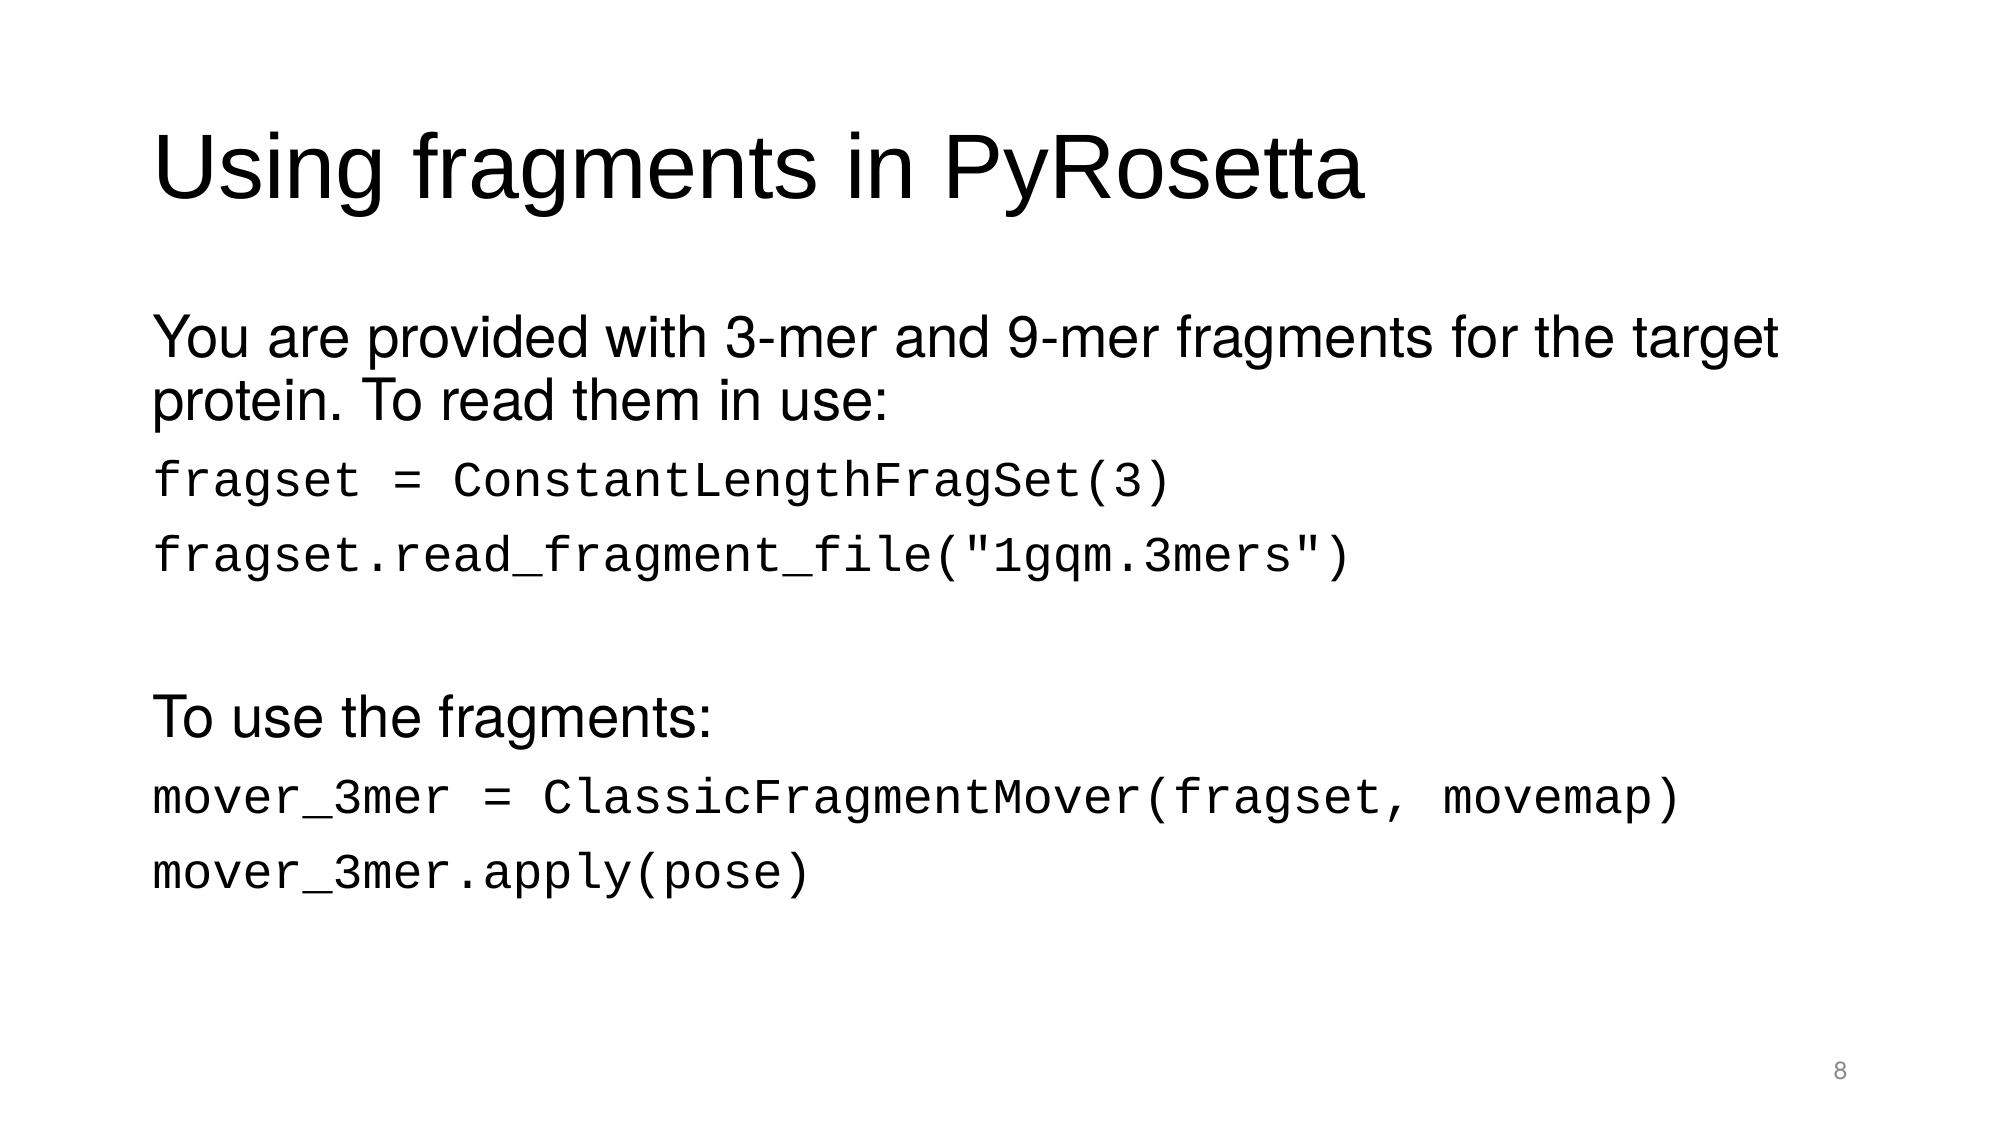

# Using fragments in PyRosetta
You are provided with 3-mer and 9-mer fragments for the target protein. To read them in use:
fragset = ConstantLengthFragSet(3)
fragset.read_fragment_file("1gqm.3mers")

To use the fragments:
mover_3mer = ClassicFragmentMover(fragset, movemap)
mover_3mer.apply(pose)
8